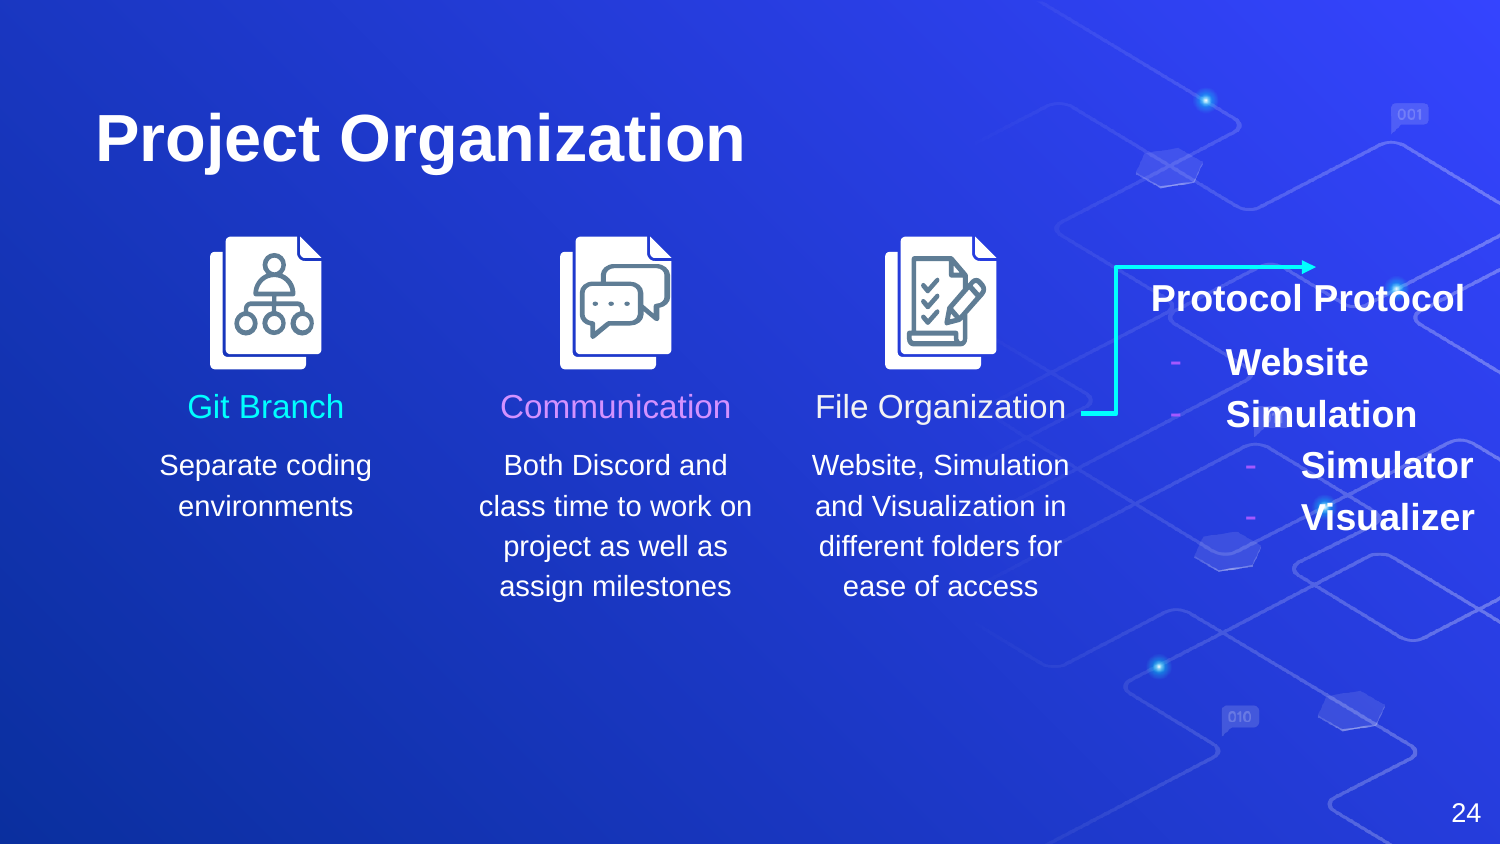

# Project Organization

Protocol Protocol
Website
Simulation
Simulator
Visualizer
Git Branch
Communication
File Organization
Separate coding environments
Both Discord and class time to work on project as well as assign milestones
Website, Simulation and Visualization in different folders for ease of access
24